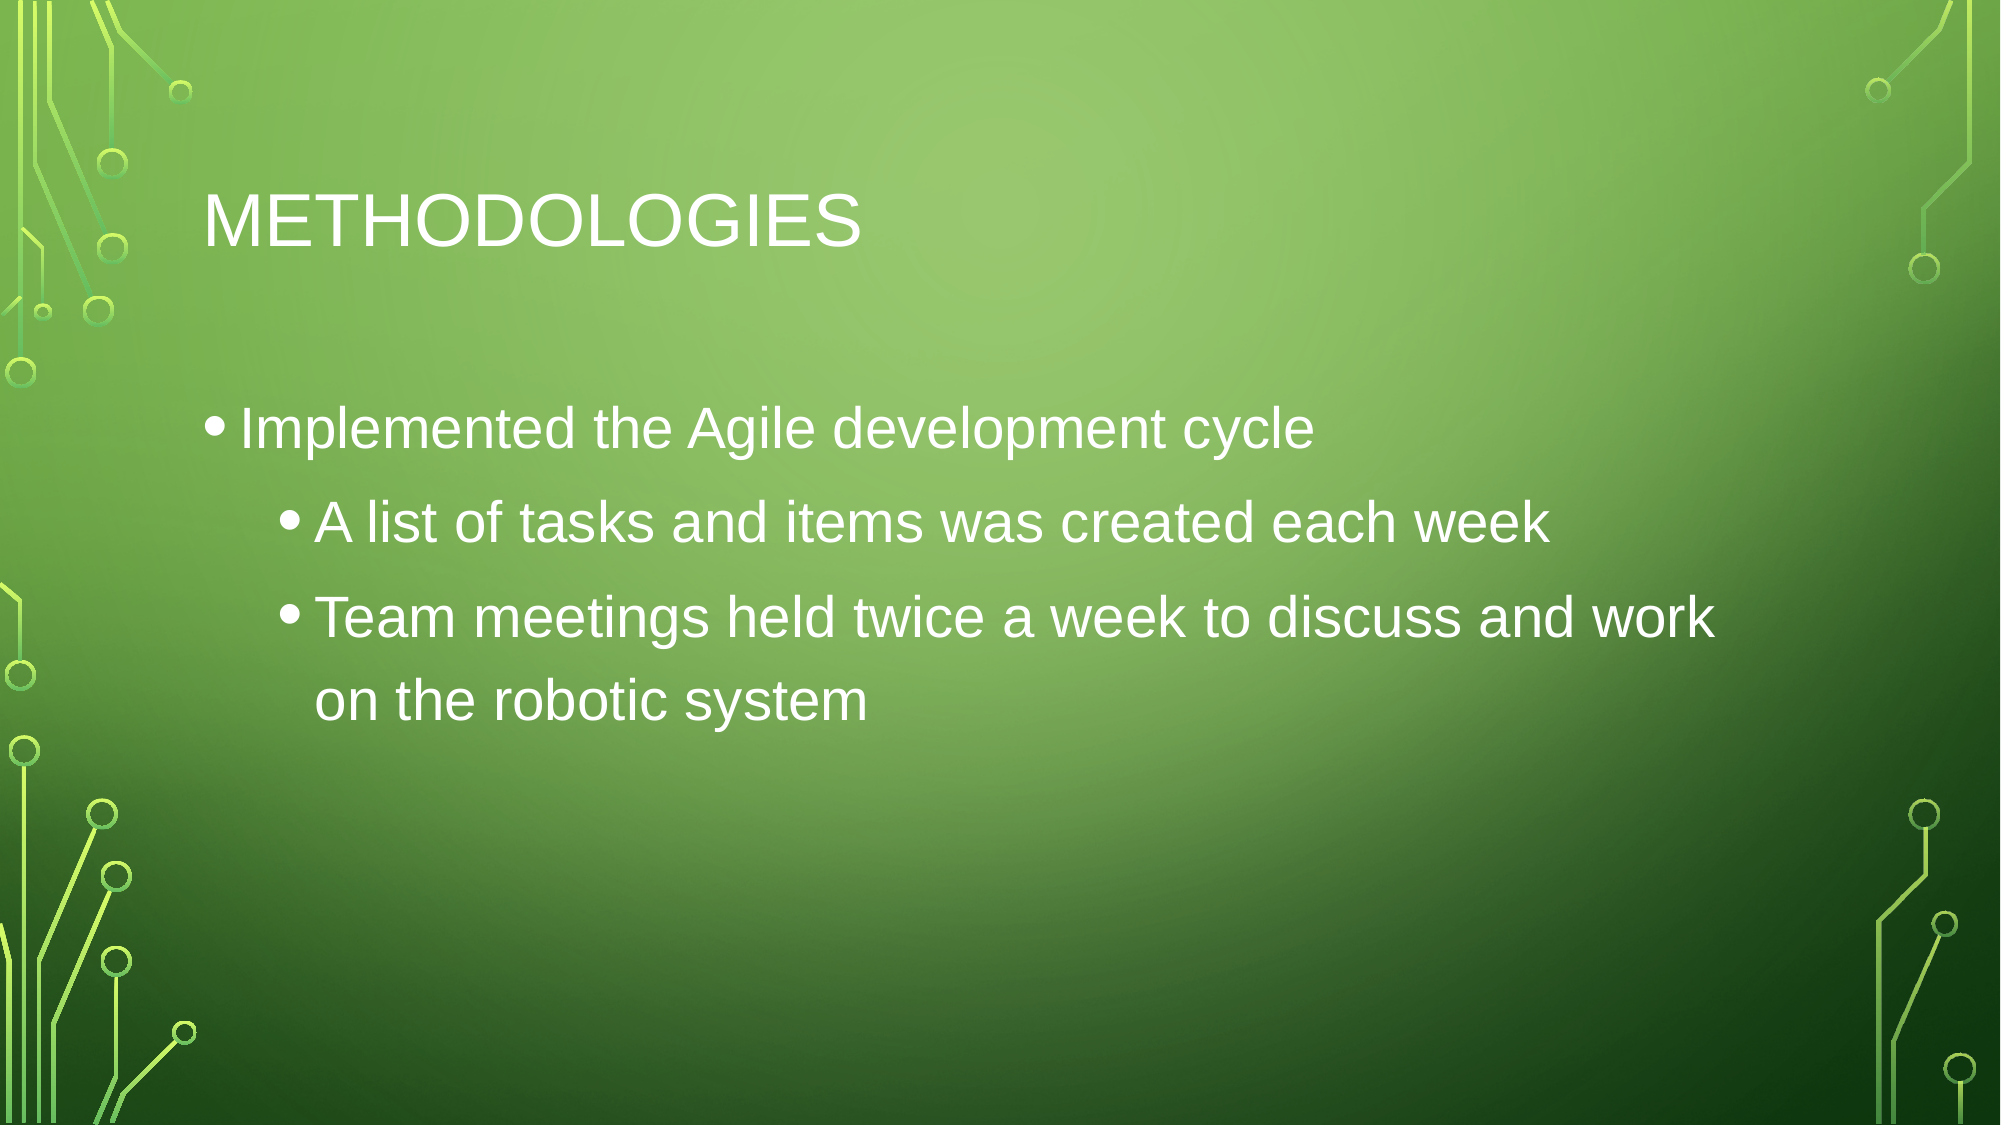

# Methodologies
Implemented the Agile development cycle
A list of tasks and items was created each week
Team meetings held twice a week to discuss and work on the robotic system